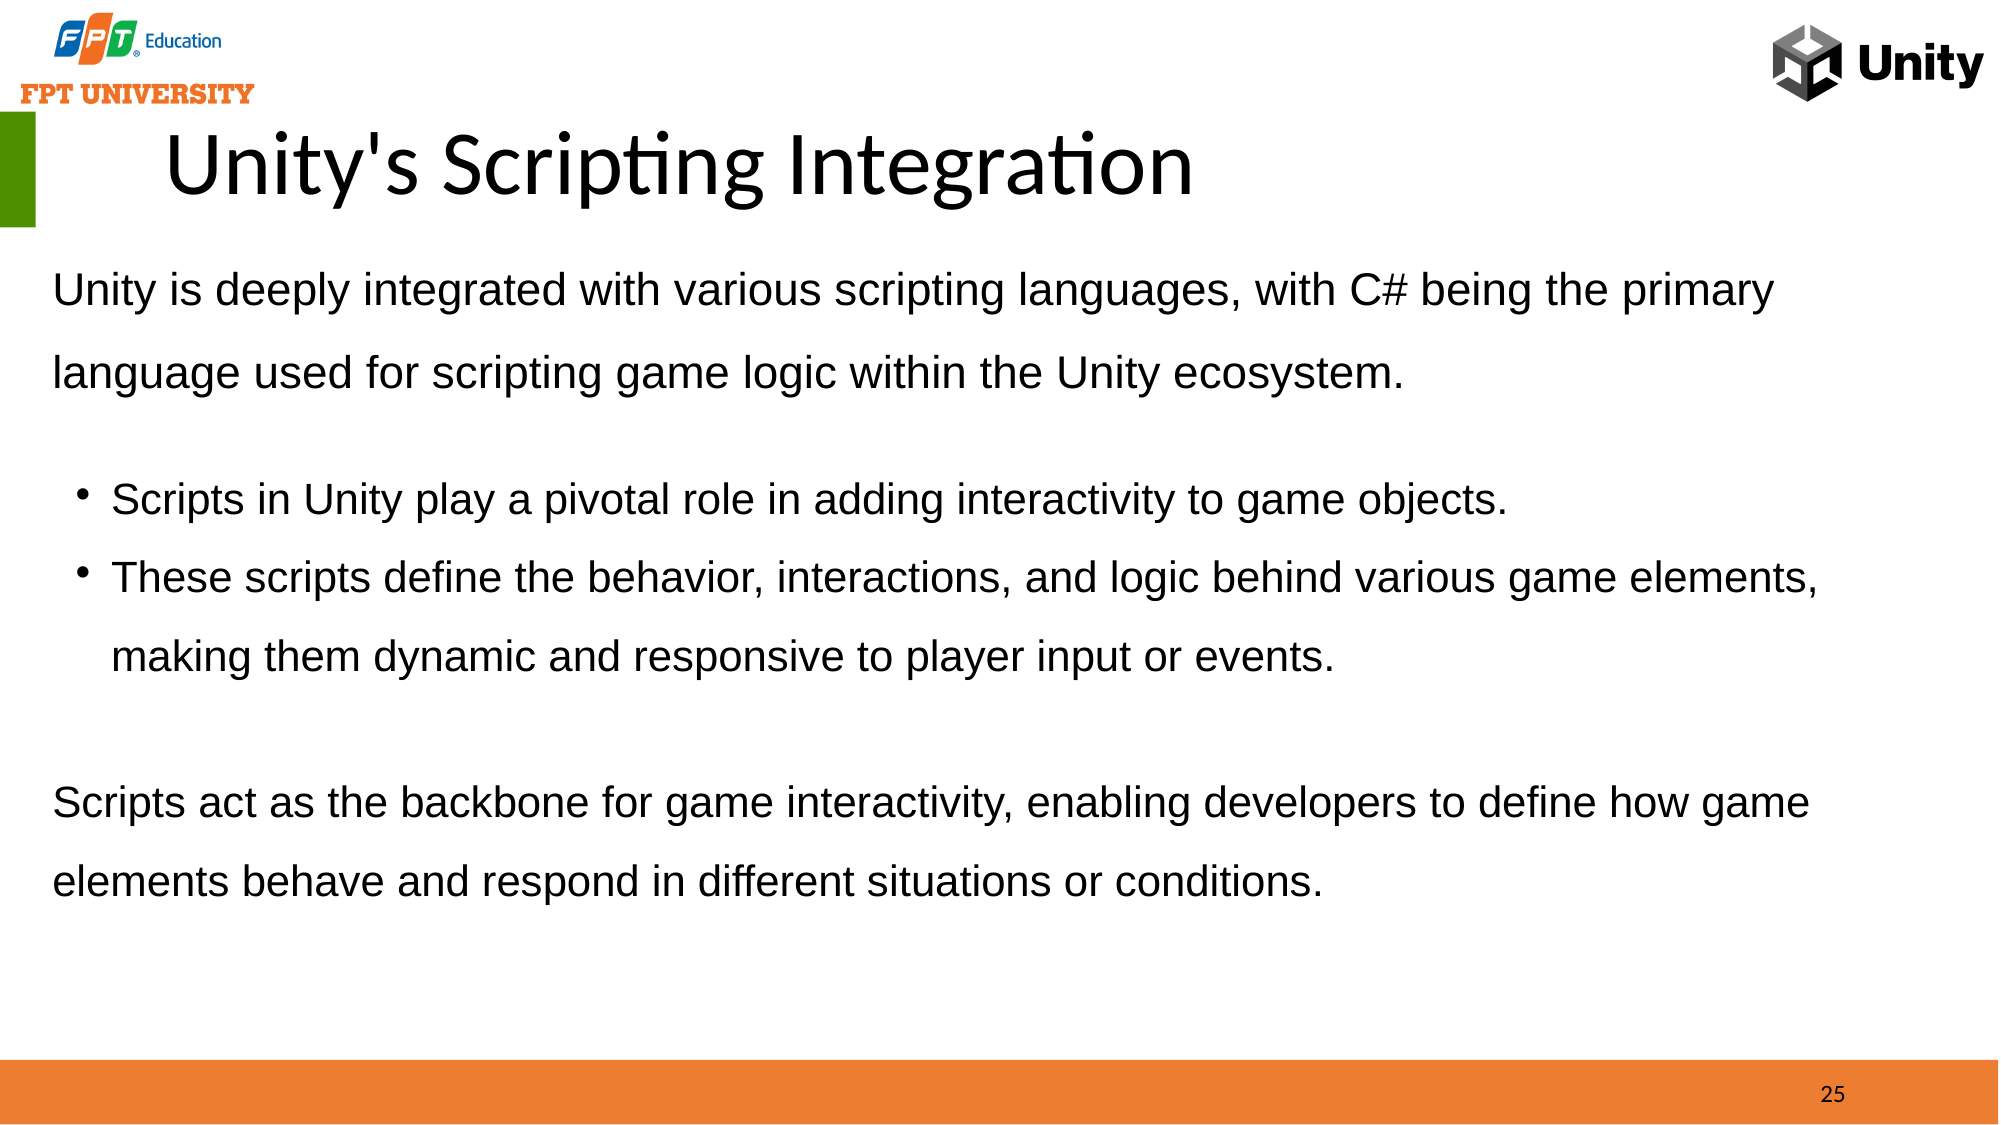

Unity's Scripting Integration
Unity is deeply integrated with various scripting languages, with C# being the primary language used for scripting game logic within the Unity ecosystem.
Scripts in Unity play a pivotal role in adding interactivity to game objects.
These scripts define the behavior, interactions, and logic behind various game elements, making them dynamic and responsive to player input or events.
Scripts act as the backbone for game interactivity, enabling developers to define how game elements behave and respond in different situations or conditions.
25